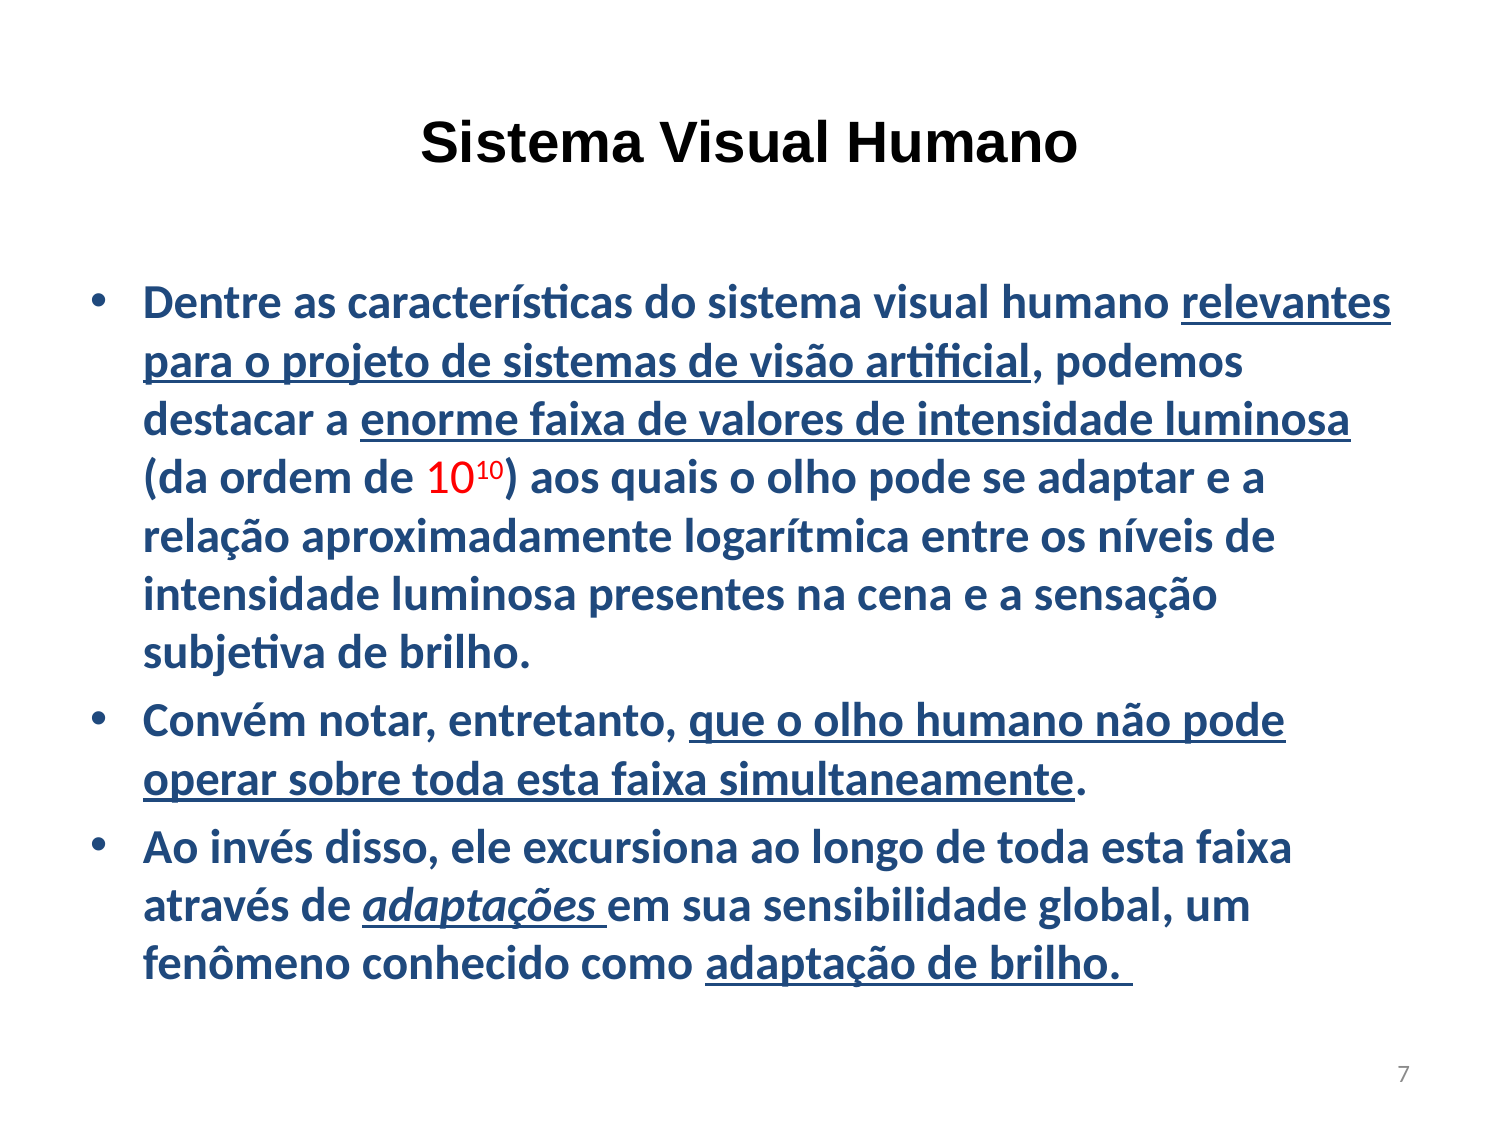

# Sistema Visual Humano
Dentre as características do sistema visual humano relevantes para o projeto de sistemas de visão artificial, podemos destacar a enorme faixa de valores de intensidade luminosa (da ordem de 1010) aos quais o olho pode se adaptar e a relação aproximadamente logarítmica entre os níveis de intensidade luminosa presentes na cena e a sensação subjetiva de brilho.
Convém notar, entretanto, que o olho humano não pode operar sobre toda esta faixa simultaneamente.
Ao invés disso, ele excursiona ao longo de toda esta faixa através de adaptações em sua sensibilidade global, um fenômeno conhecido como adaptação de brilho.
7